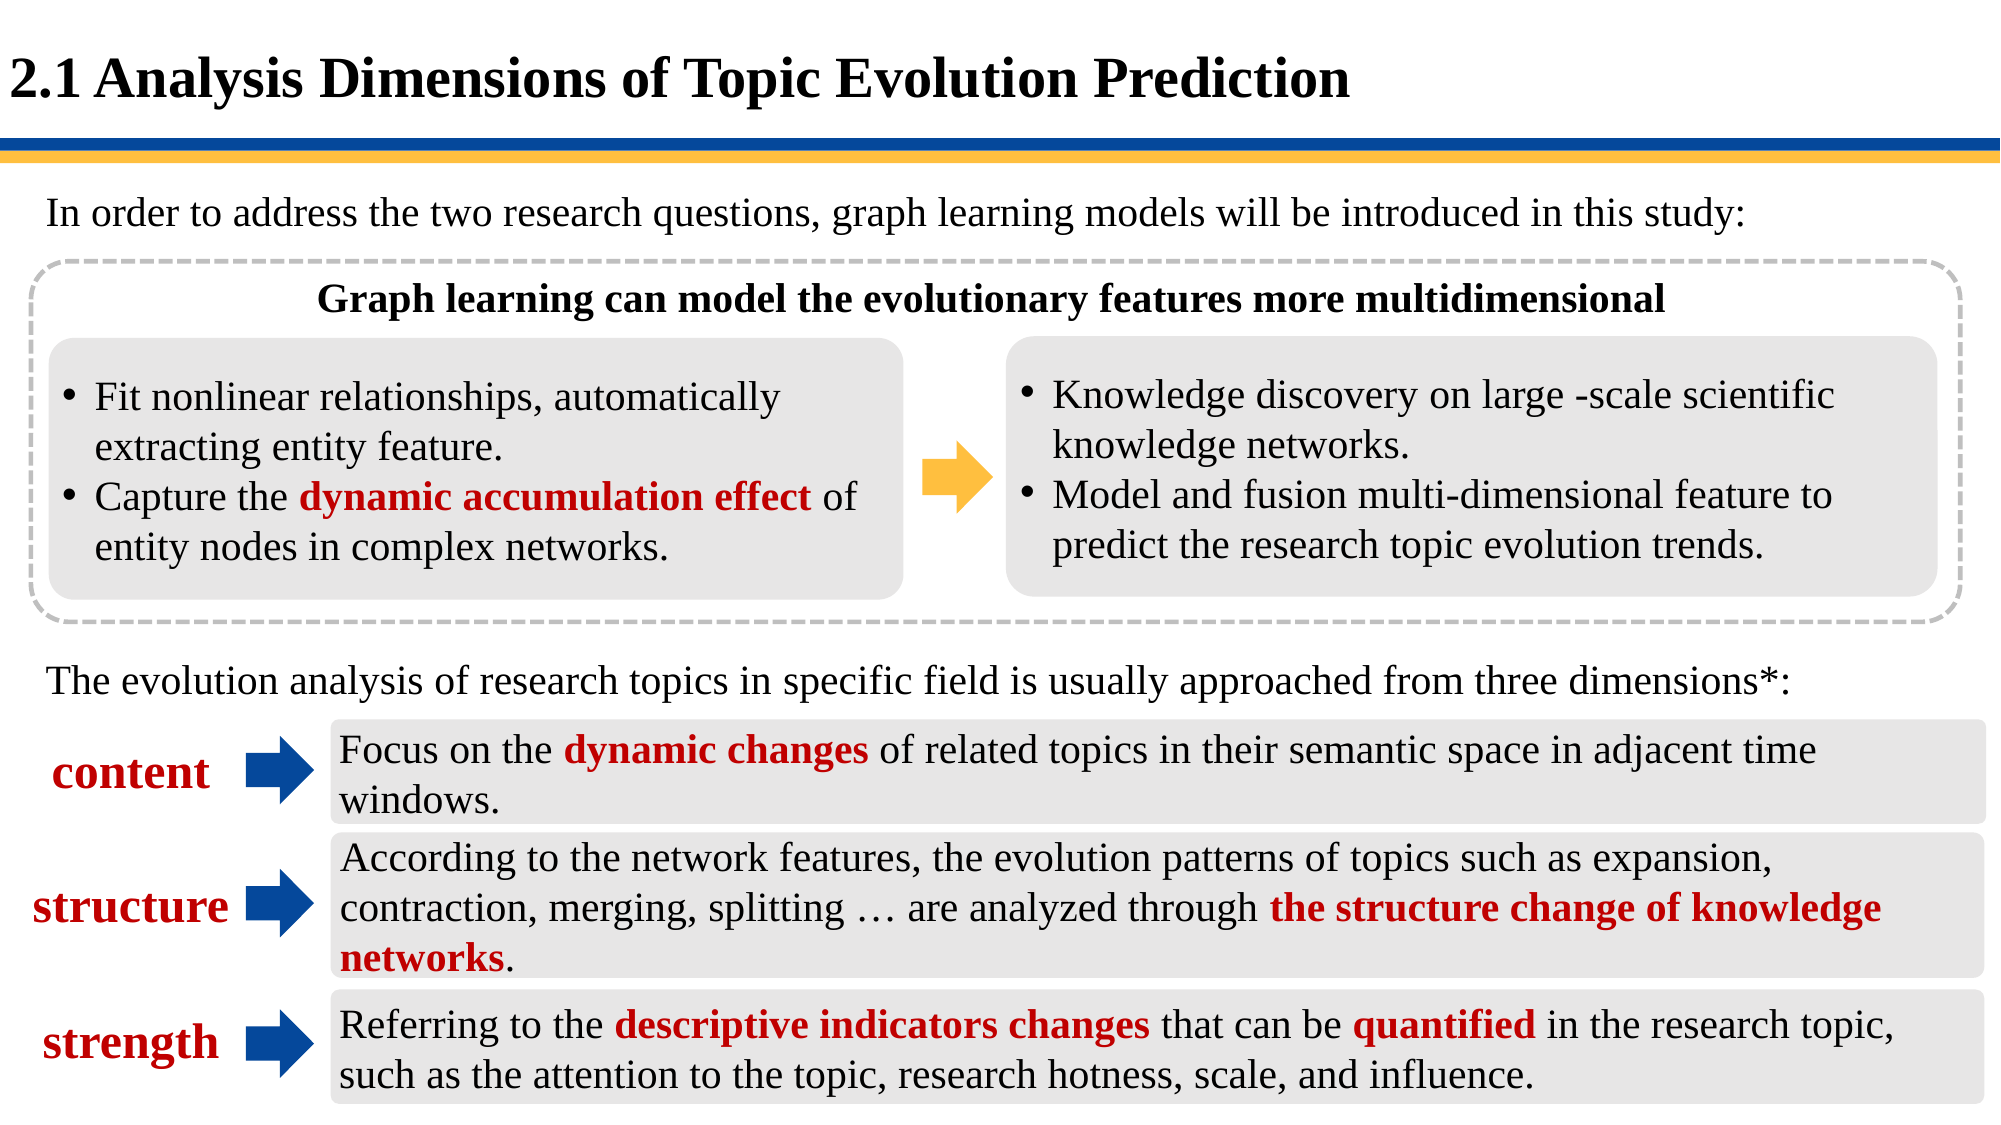

2.1 Analysis Dimensions of Topic Evolution Prediction

In order to address the two research questions, graph learning models will be introduced in this study:

Graph learning can model the evolutionary features more multidimensional
Knowledge discovery on large -scale scientific knowledge networks.
Model and fusion multi-dimensional feature to predict the research topic evolution trends.
Fit nonlinear relationships, automatically extracting entity feature.
Capture the dynamic accumulation effect of   entity nodes in complex networks.

The evolution analysis of research topics in specific field is usually approached from three dimensions*:
Focus on the dynamic changes of related topics in their semantic space in adjacent time windows.
content

According to the network features, the evolution patterns of topics such as expansion, contraction, merging, splitting … are analyzed through the structure change of knowledge networks.
structure

Referring to the descriptive indicators changes that can be quantified in the research topic, such as the attention to the topic, research hotness, scale, and influence.
strength